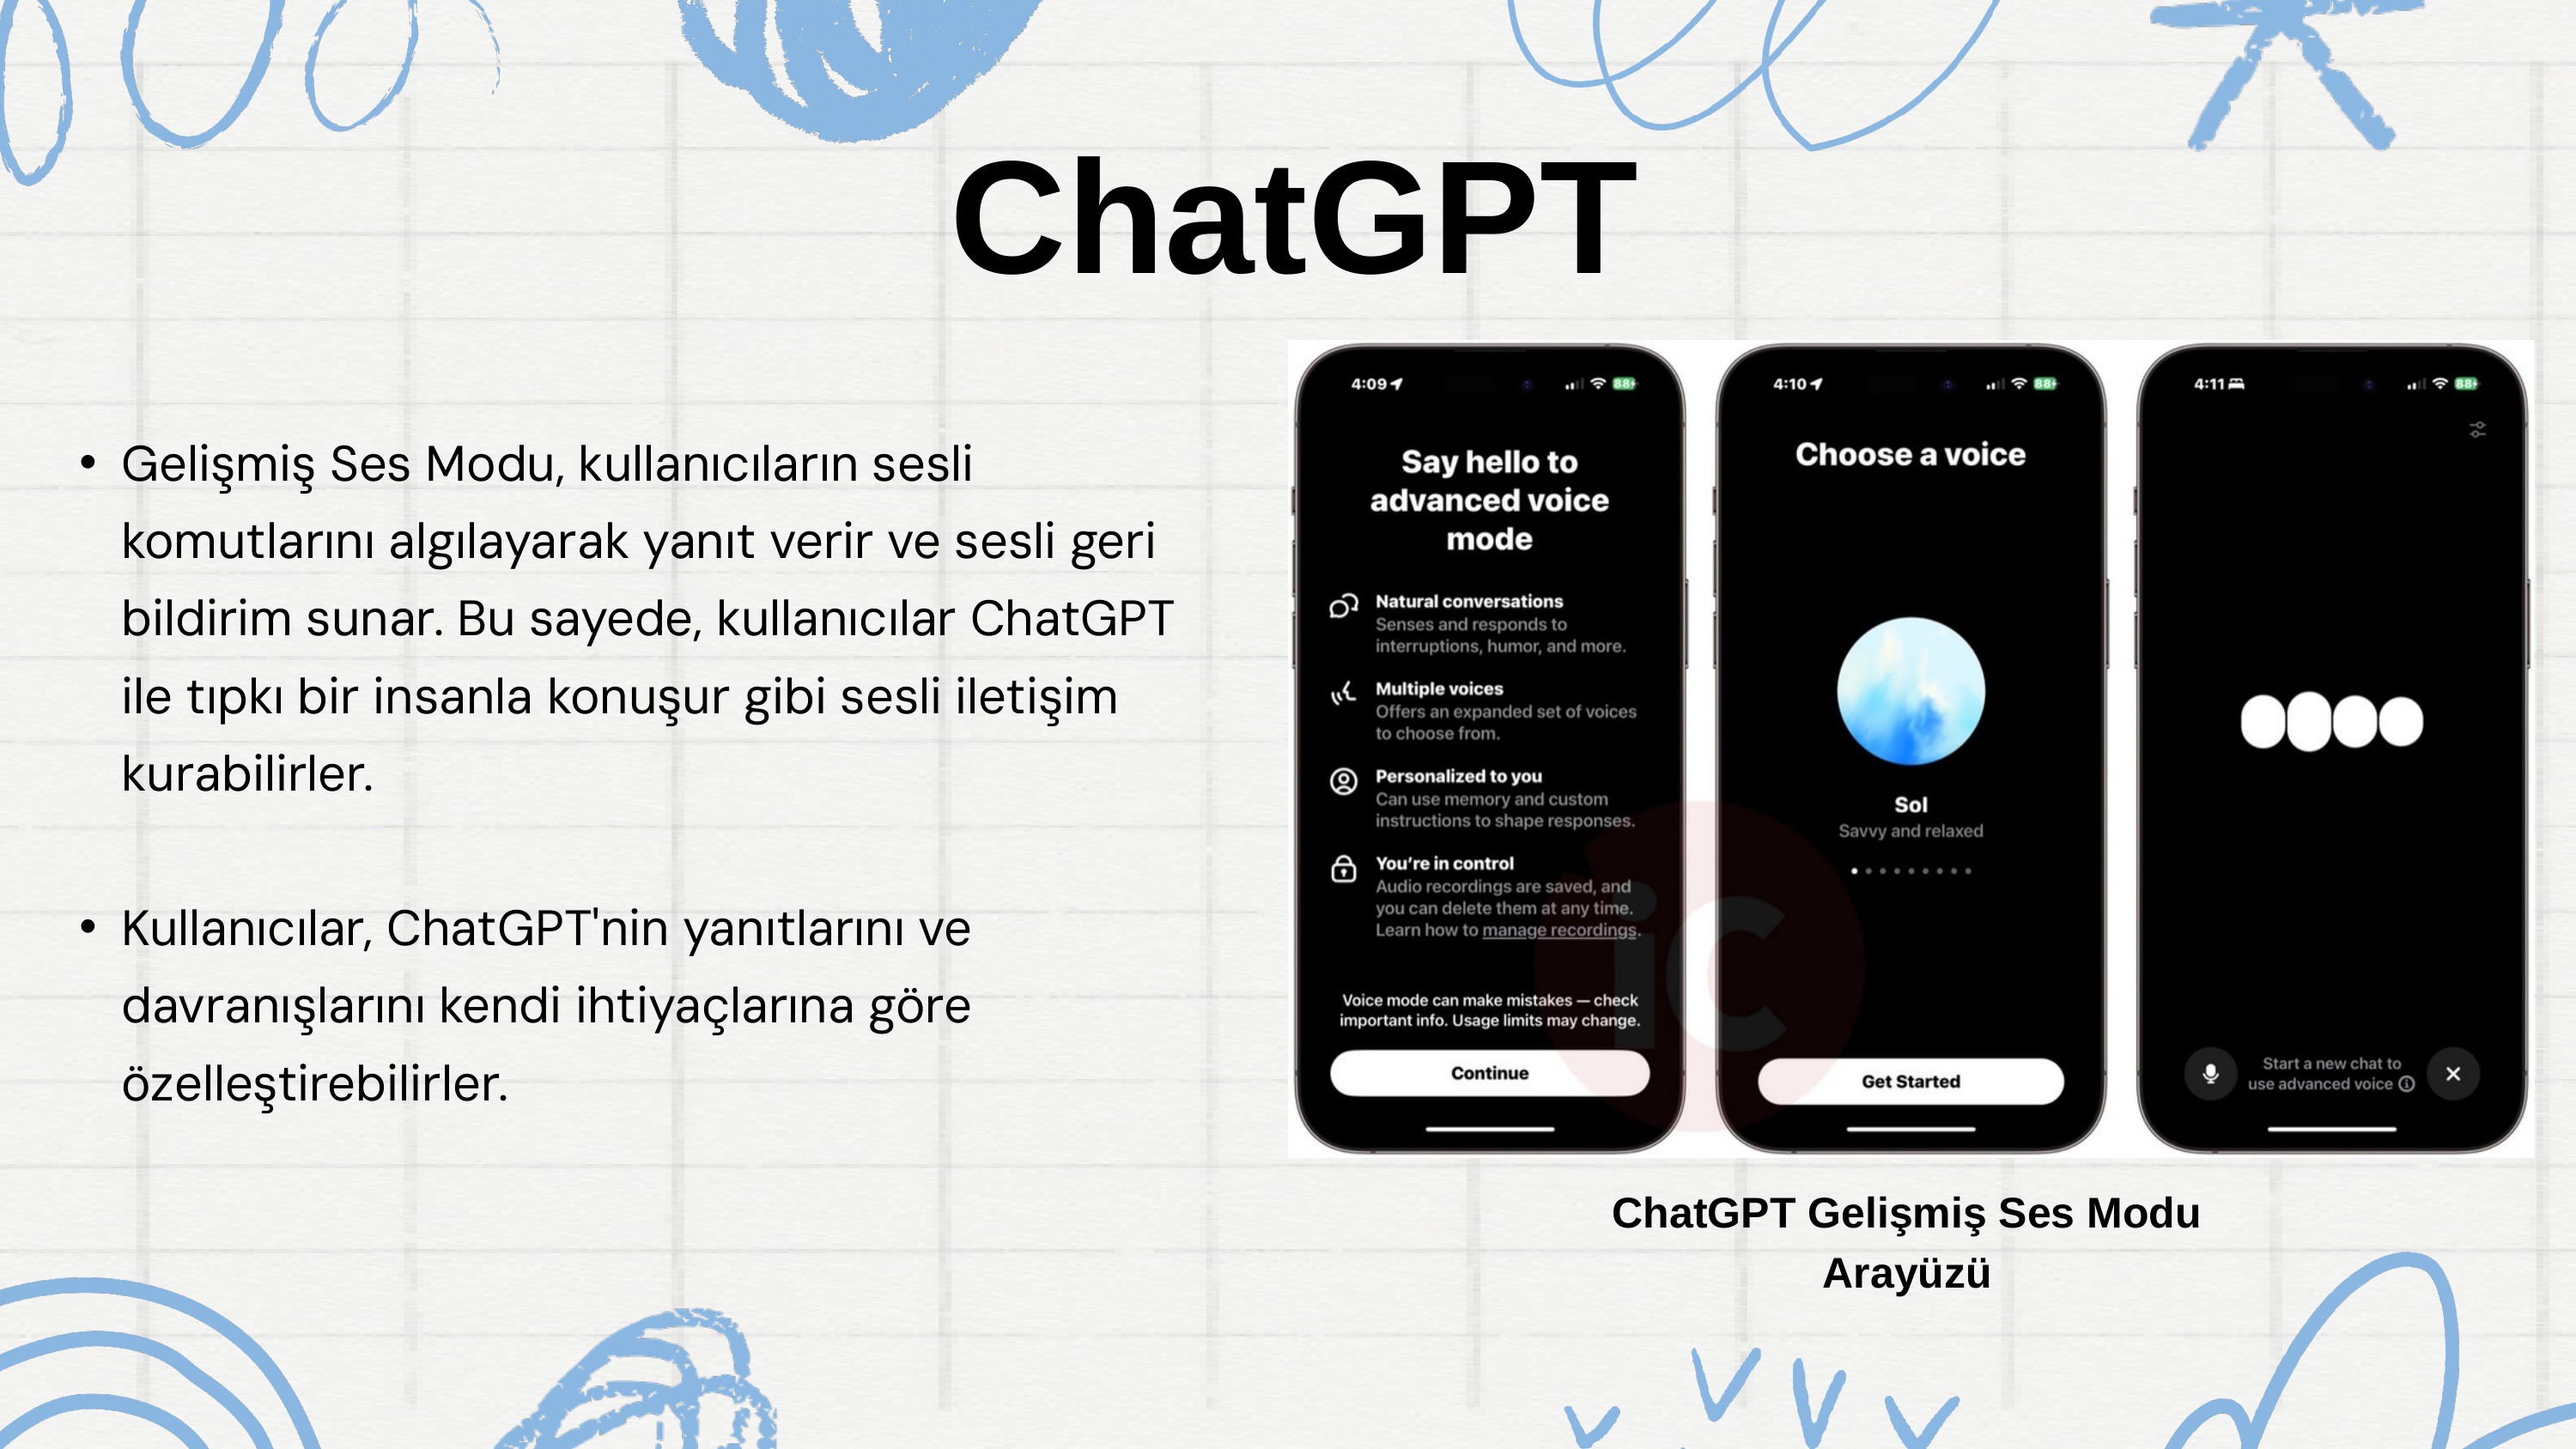

ChatGPT

Gelişmiş Ses Modu, kullanıcıların sesli komutlarını algılayarak yanıt verir ve sesli geri bildirim sunar. Bu sayede, kullanıcılar ChatGPT ile tıpkı bir insanla konuşur gibi sesli iletişim kurabilirler.

Kullanıcılar, ChatGPT'nin yanıtlarını ve davranışlarını kendi ihtiyaçlarına göre özelleştirebilirler.
ChatGPT Gelişmiş Ses Modu Arayüzü